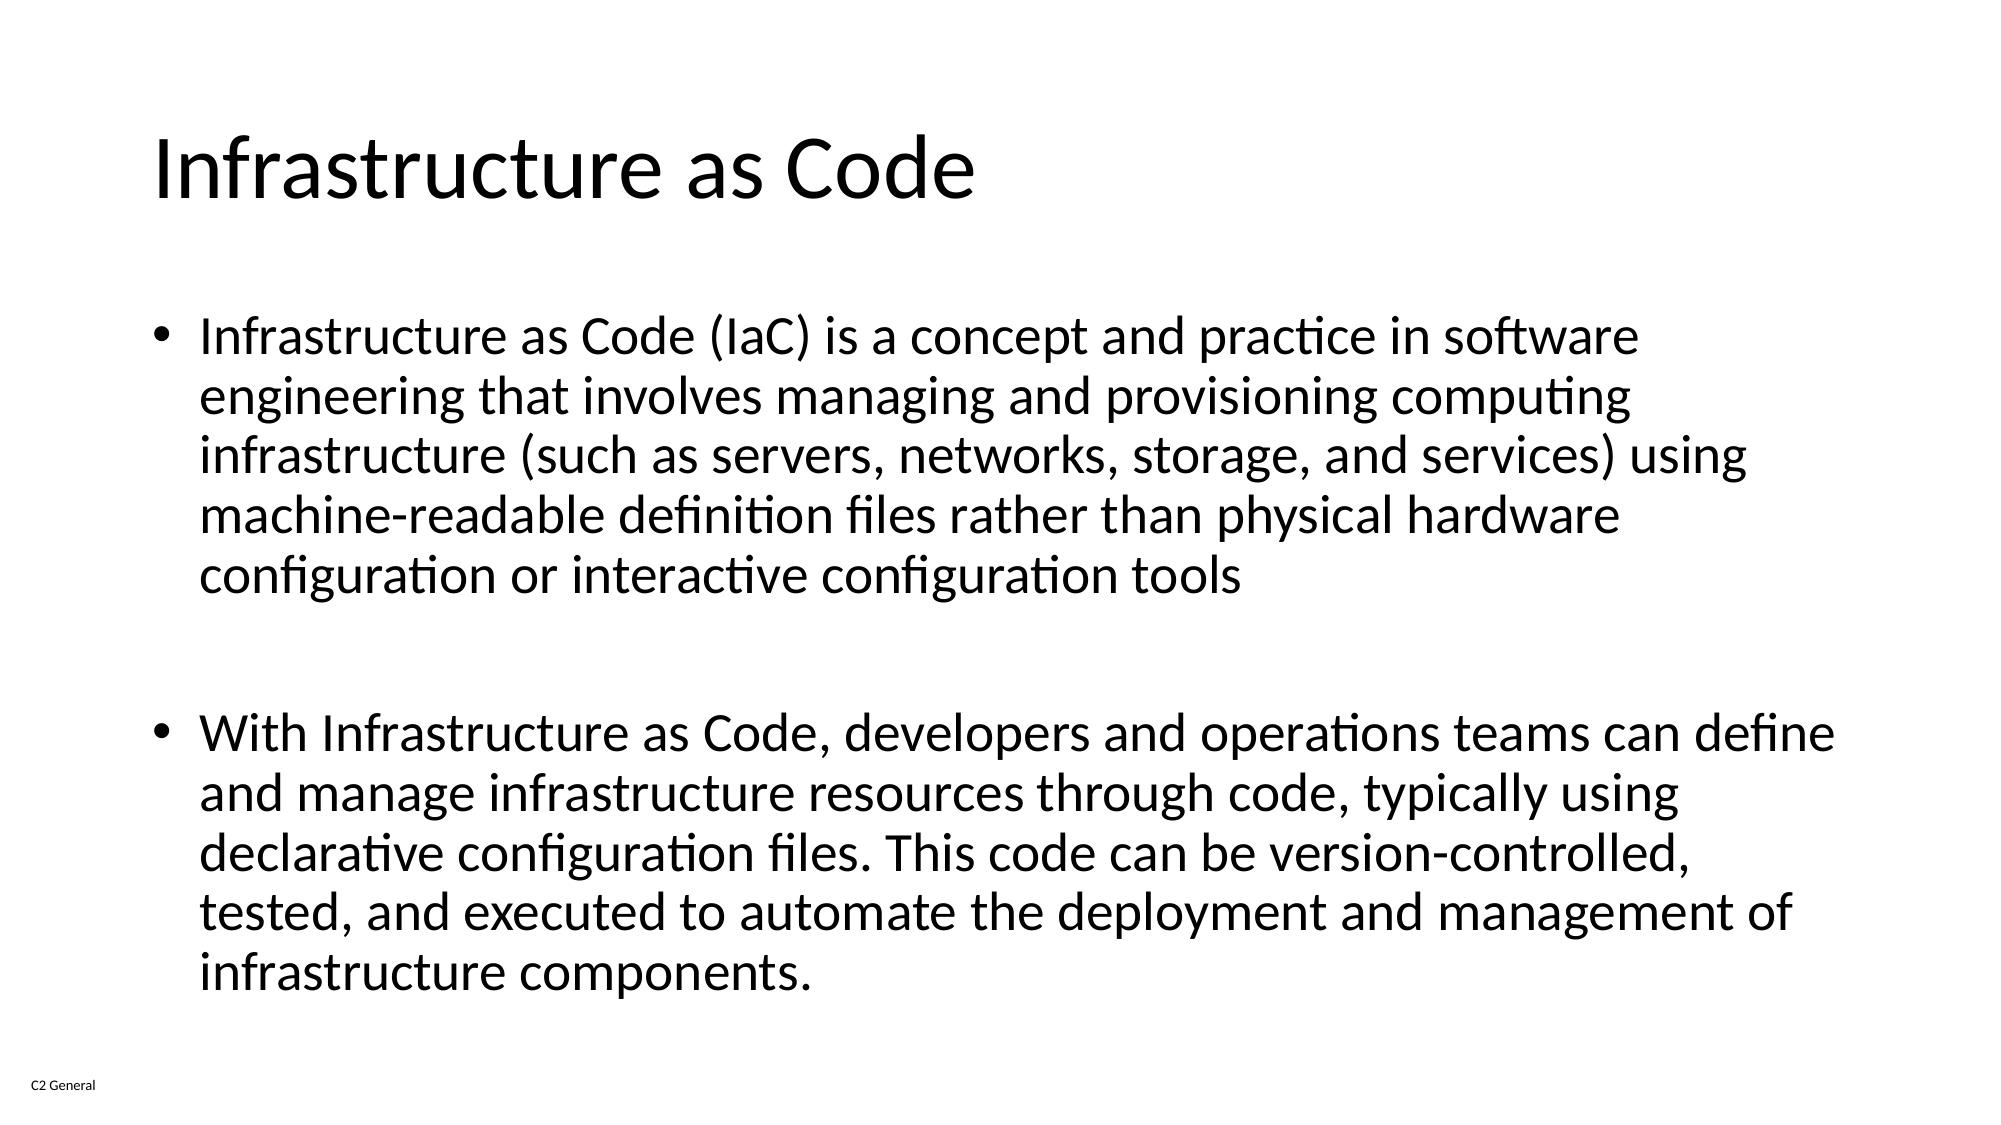

Infrastructure as Code
Infrastructure as Code (IaC) is a concept and practice in software engineering that involves managing and provisioning computing infrastructure (such as servers, networks, storage, and services) using machine-readable definition files rather than physical hardware configuration or interactive configuration tools

With Infrastructure as Code, developers and operations teams can define and manage infrastructure resources through code, typically using declarative configuration files. This code can be version-controlled, tested, and executed to automate the deployment and management of infrastructure components.